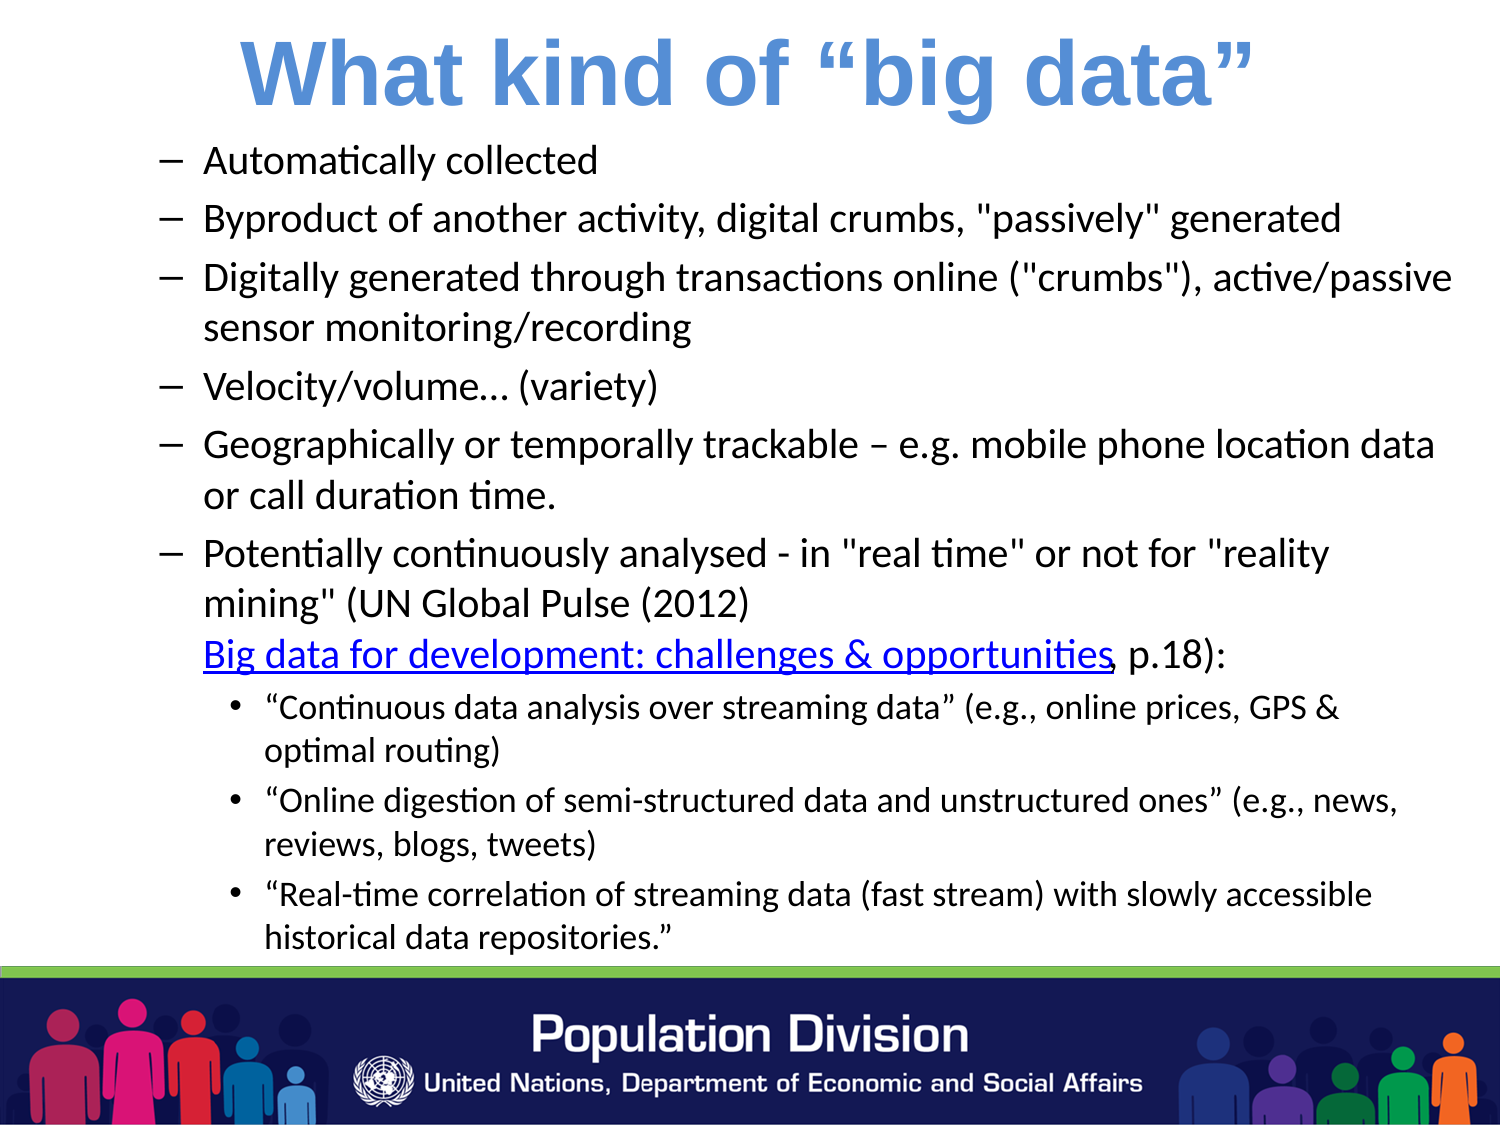

# What kind of “big data”
Automatically collected
Byproduct of another activity, digital crumbs, "passively" generated
Digitally generated through transactions online ("crumbs"), active/passive sensor monitoring/recording
Velocity/volume… (variety)
Geographically or temporally trackable – e.g. mobile phone location data or call duration time.
Potentially continuously analysed - in "real time" or not for "reality mining" (UN Global Pulse (2012) Big data for development: challenges & opportunities, p.18):
“Continuous data analysis over streaming data” (e.g., online prices, GPS & optimal routing)
“Online digestion of semi-structured data and unstructured ones” (e.g., news, reviews, blogs, tweets)
“Real-time correlation of streaming data (fast stream) with slowly accessible historical data repositories.”